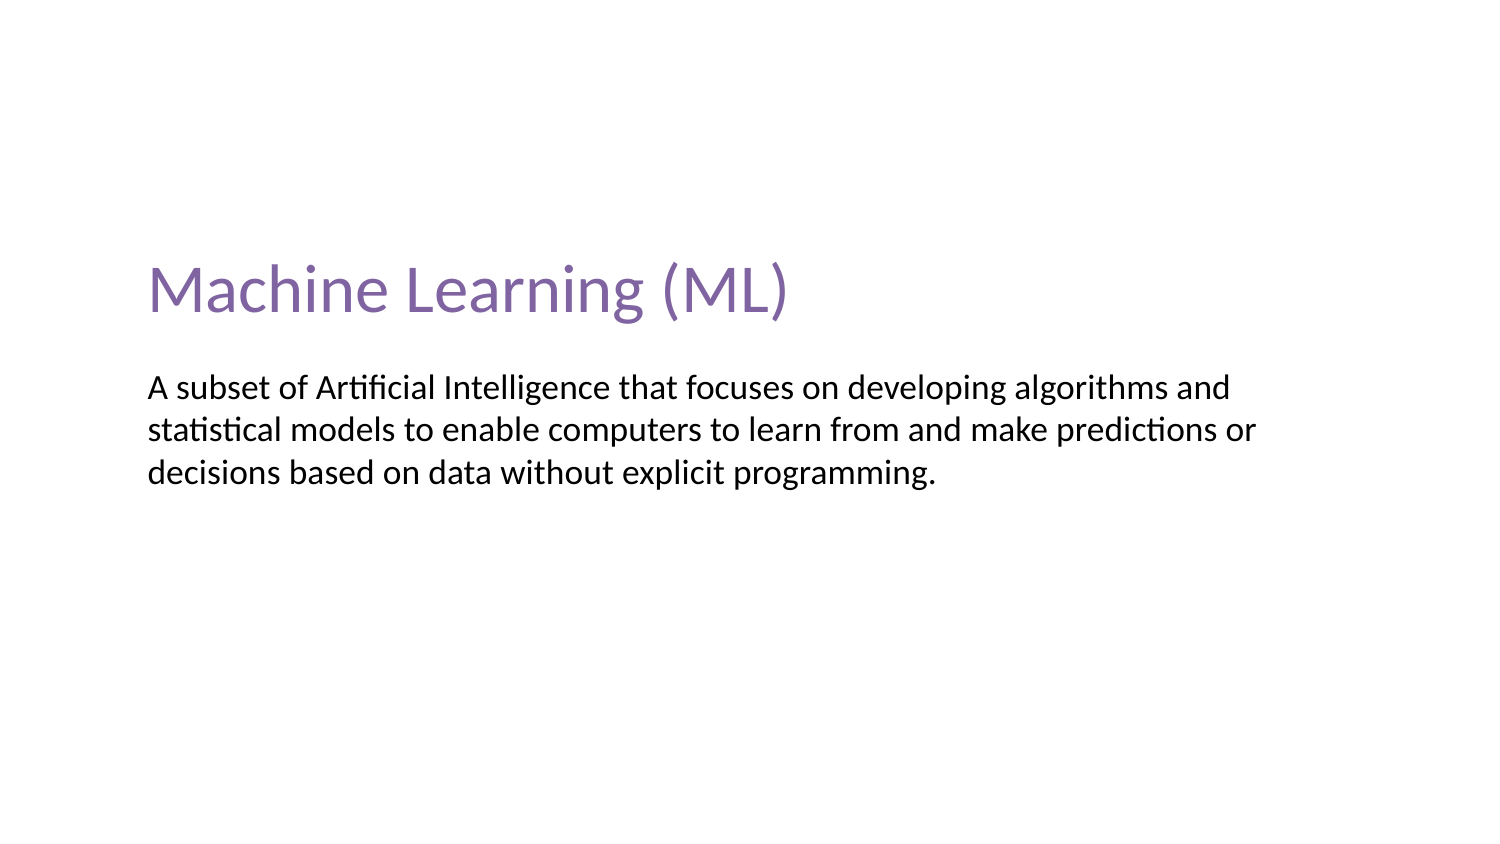

# Machine Learning (ML)
A subset of Artificial Intelligence that focuses on developing algorithms and statistical models to enable computers to learn from and make predictions or decisions based on data without explicit programming.